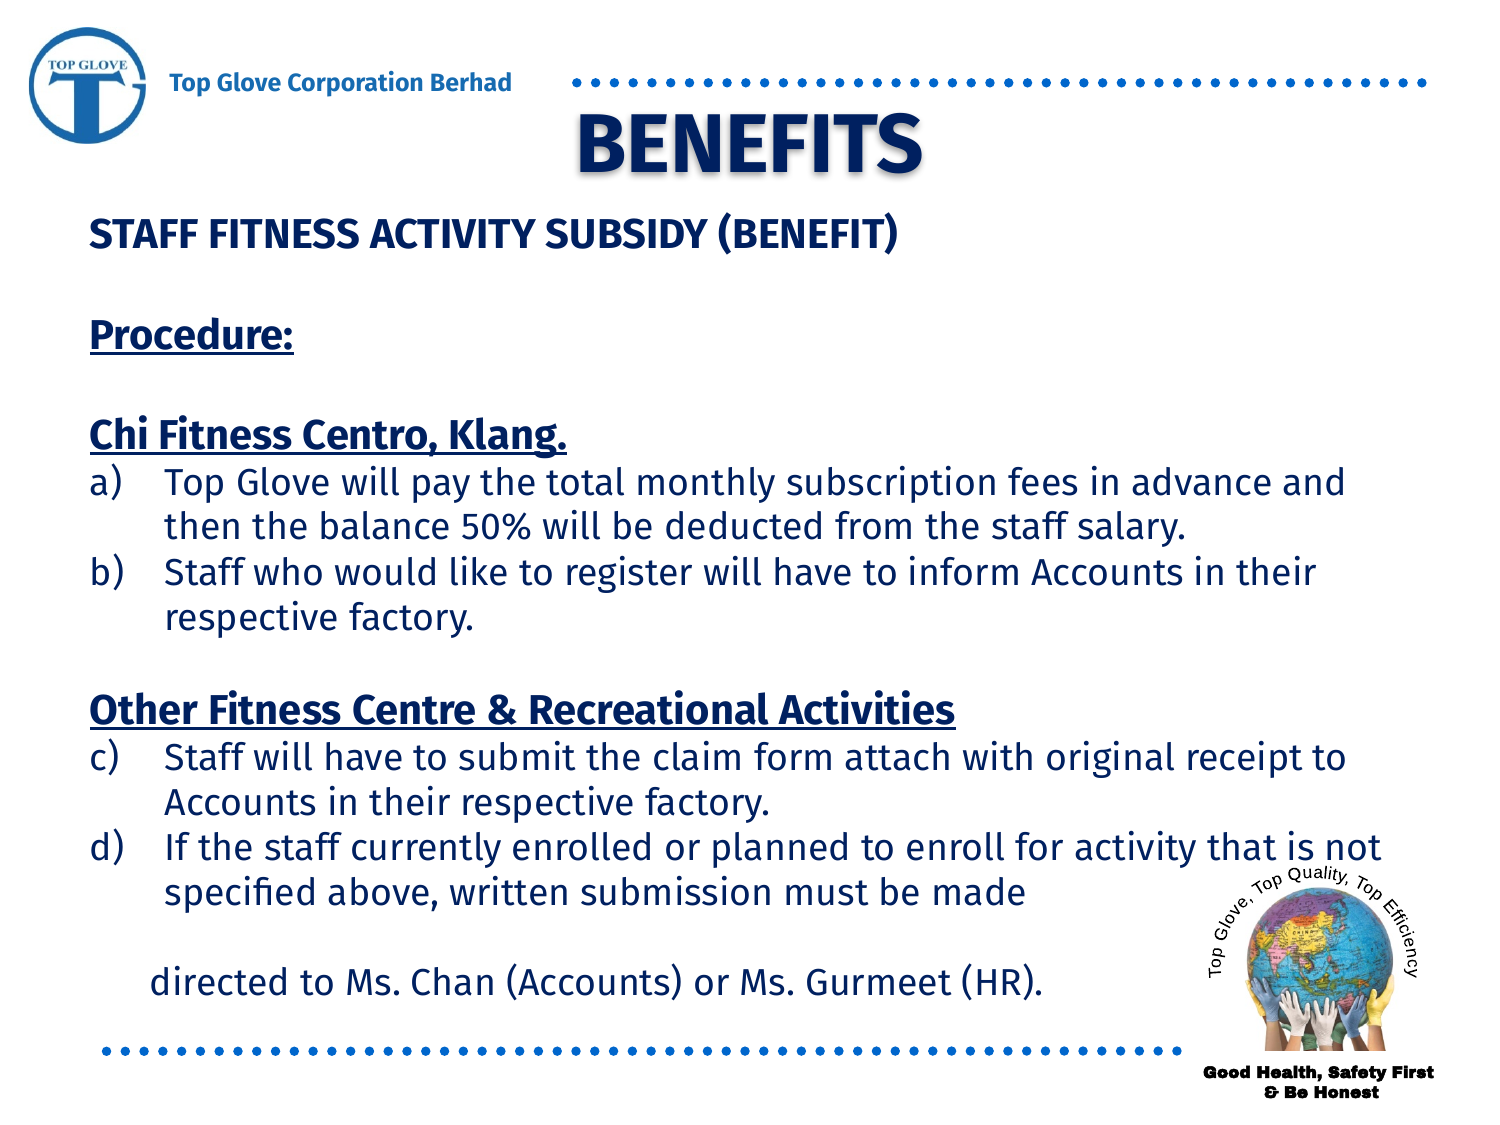

BENEFITS
STAFF FITNESS ACTIVITY SUBSIDY (BENEFIT)

Procedure:

Chi Fitness Centro, Klang.
Top Glove will pay the total monthly subscription fees in advance and then the balance 50% will be deducted from the staff salary.
Staff who would like to register will have to inform Accounts in their respective factory.

Other Fitness Centre & Recreational Activities
Staff will have to submit the claim form attach with original receipt to Accounts in their respective factory.
If the staff currently enrolled or planned to enroll for activity that is not specified above, written submission must be made
      directed to Ms. Chan (Accounts) or Ms. Gurmeet (HR).